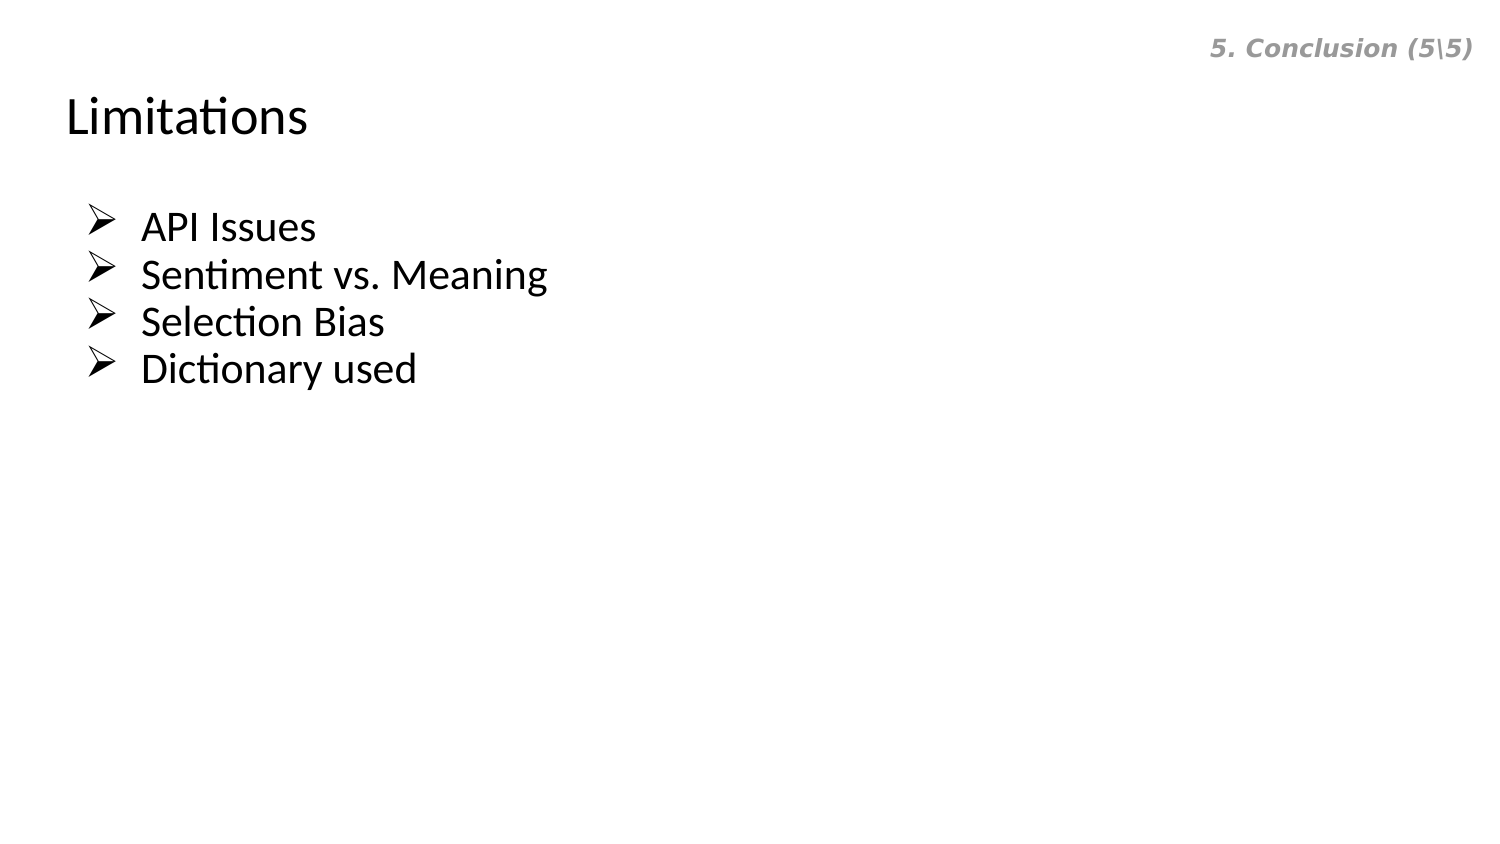

5. Conclusion (5\5)
# Limitations
API Issues
Sentiment vs. Meaning
Selection Bias
Dictionary used